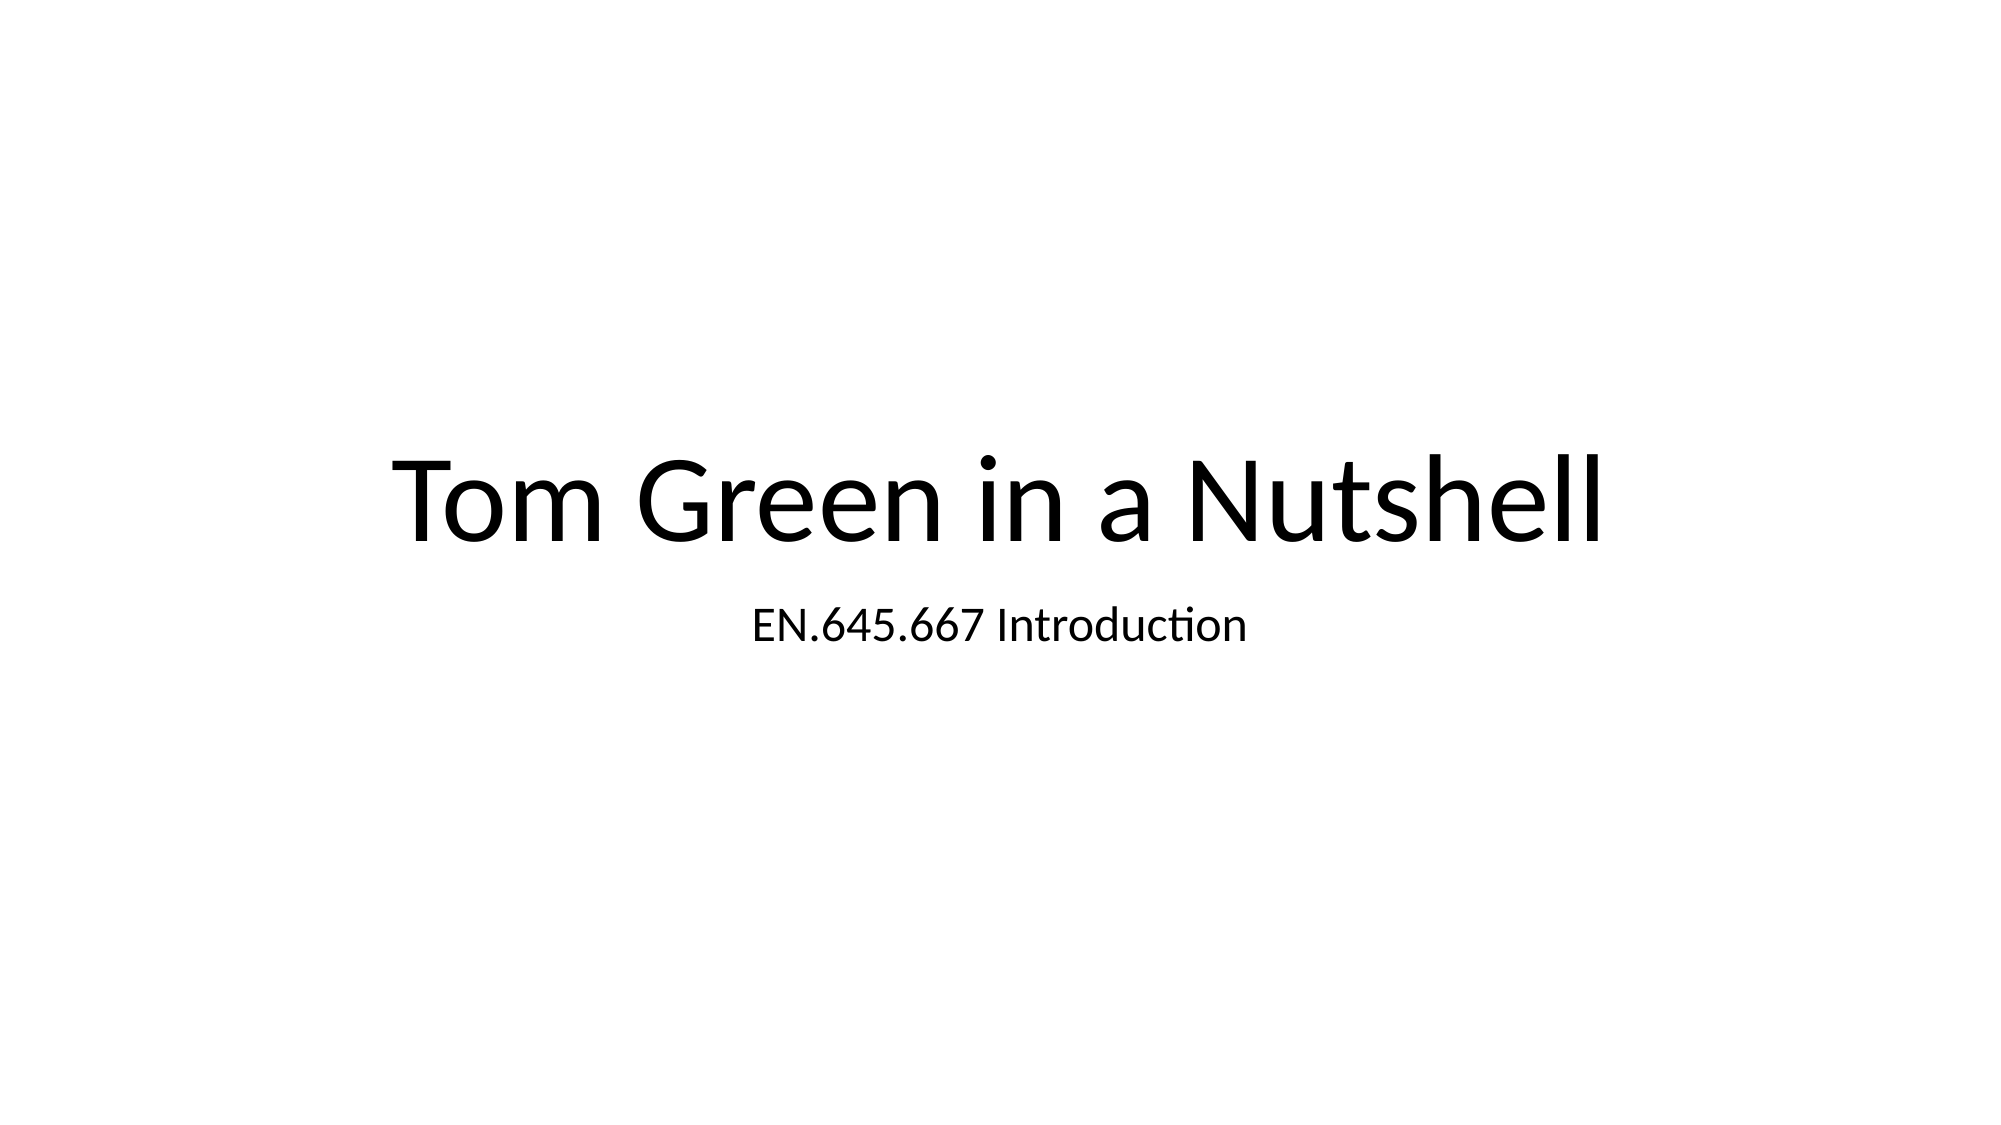

# Tom Green in a Nutshell
EN.645.667 Introduction